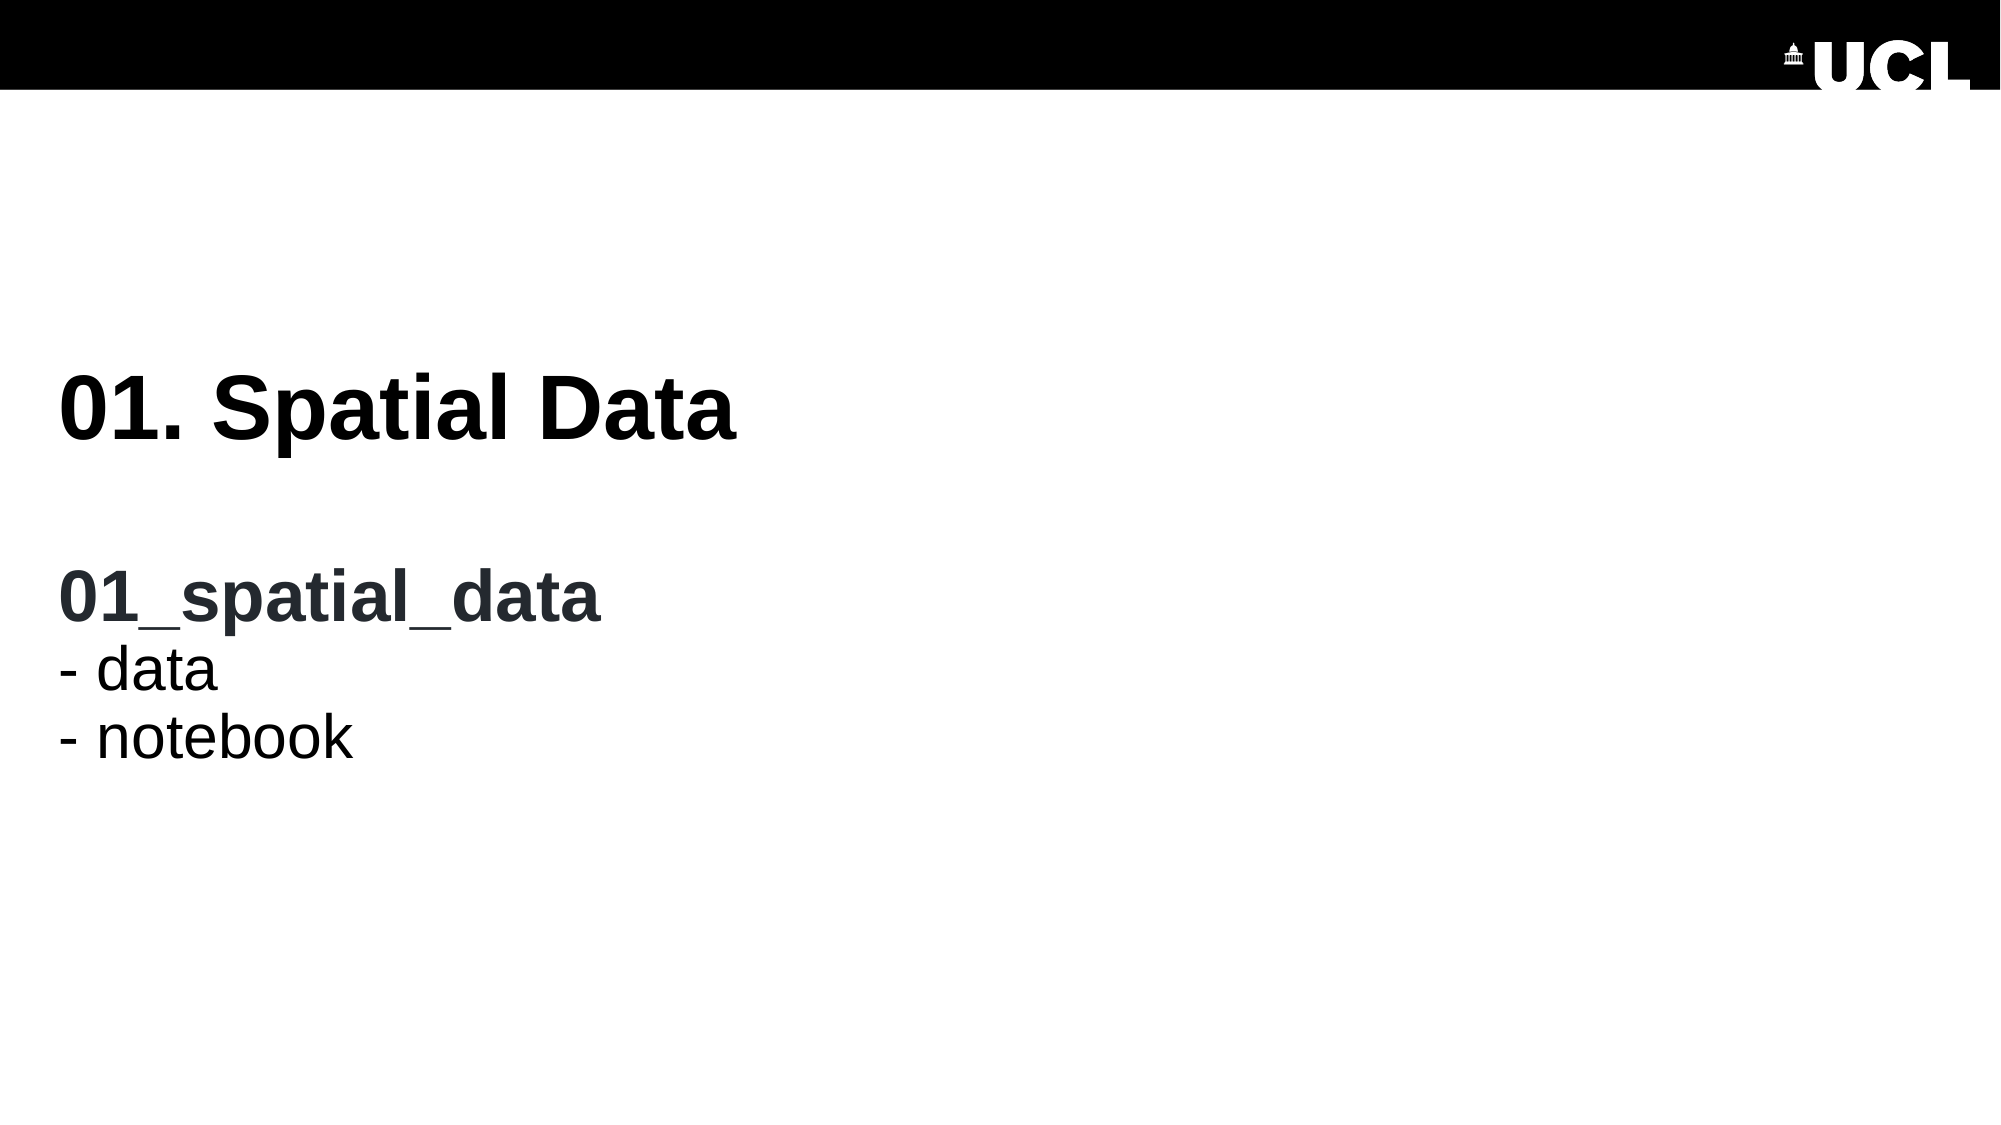

# 01. Spatial Data 01_spatial_data - data - notebook